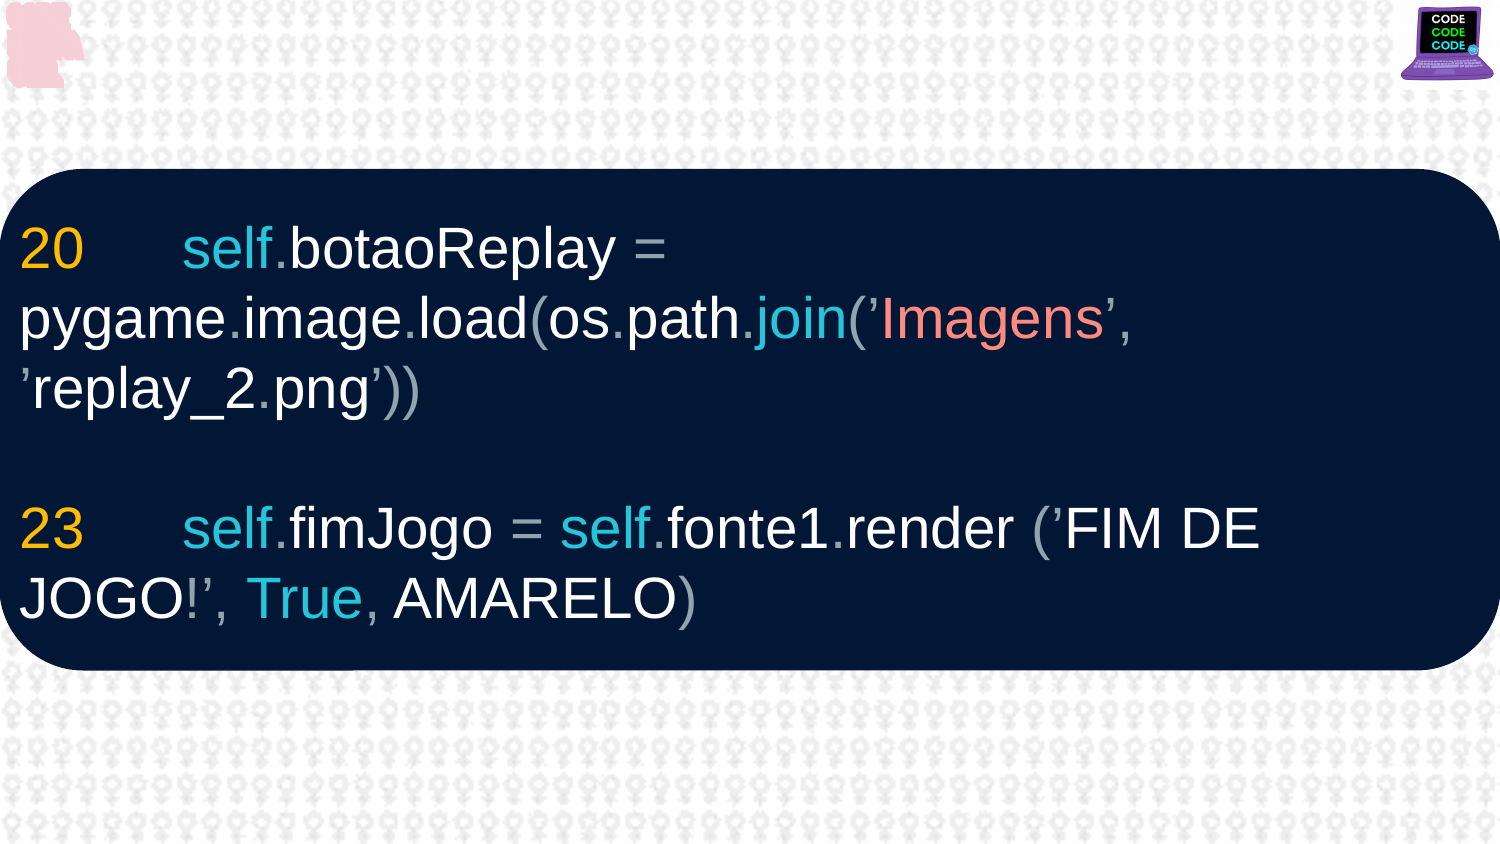

20      self.botaoReplay = pygame.image.load(os.path.join(’Imagens’, ’replay_2.png’))

23      self.fimJogo = self.fonte1.render (’FIM DE JOGO!’, True, AMARELO)